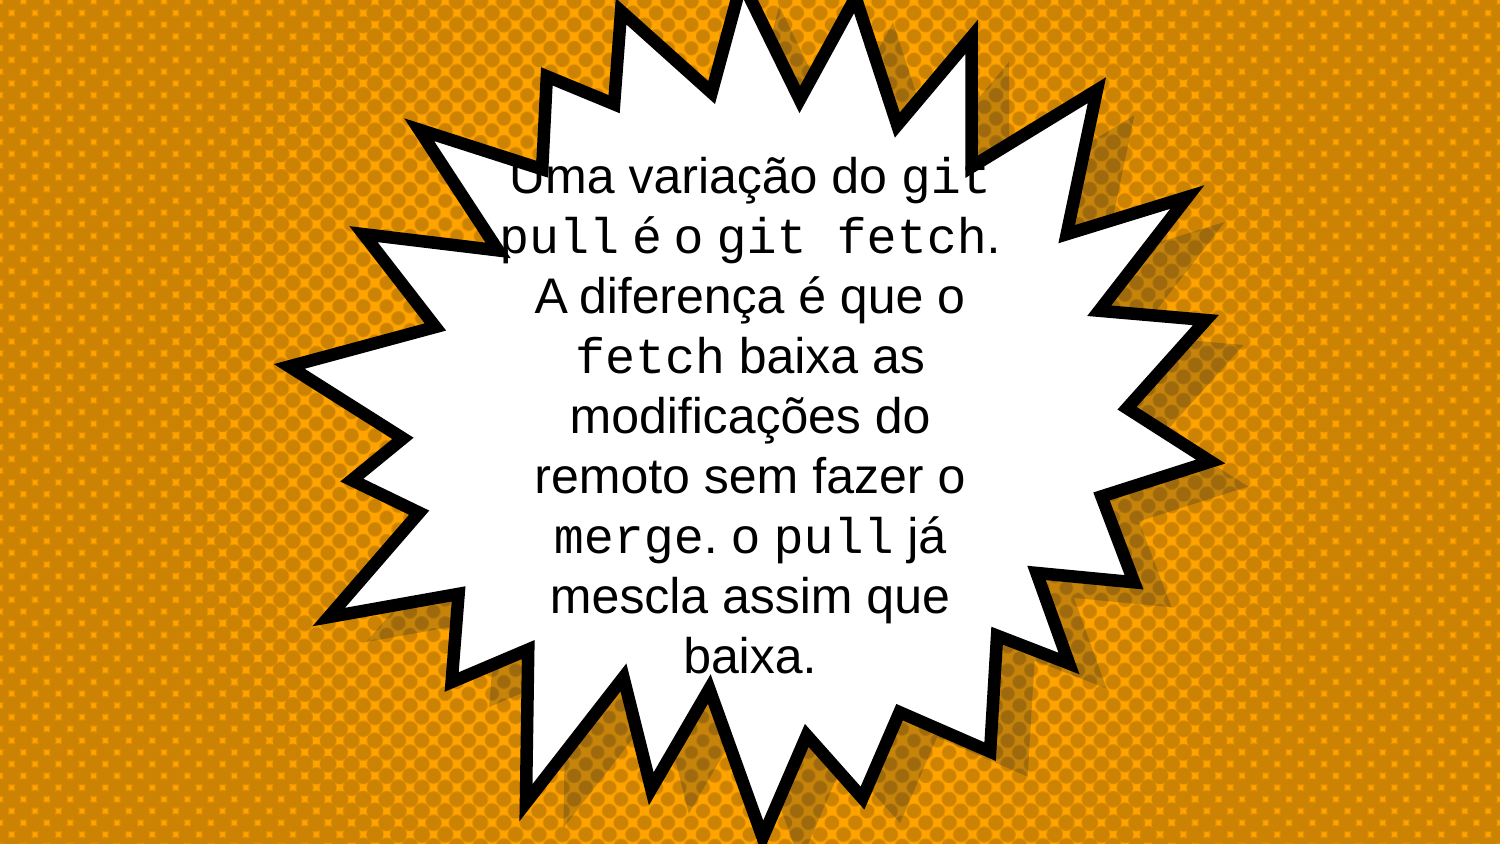

Uma variação do git pull é o git fetch. A diferença é que o fetch baixa as modificações do remoto sem fazer o merge. o pull já mescla assim que baixa.